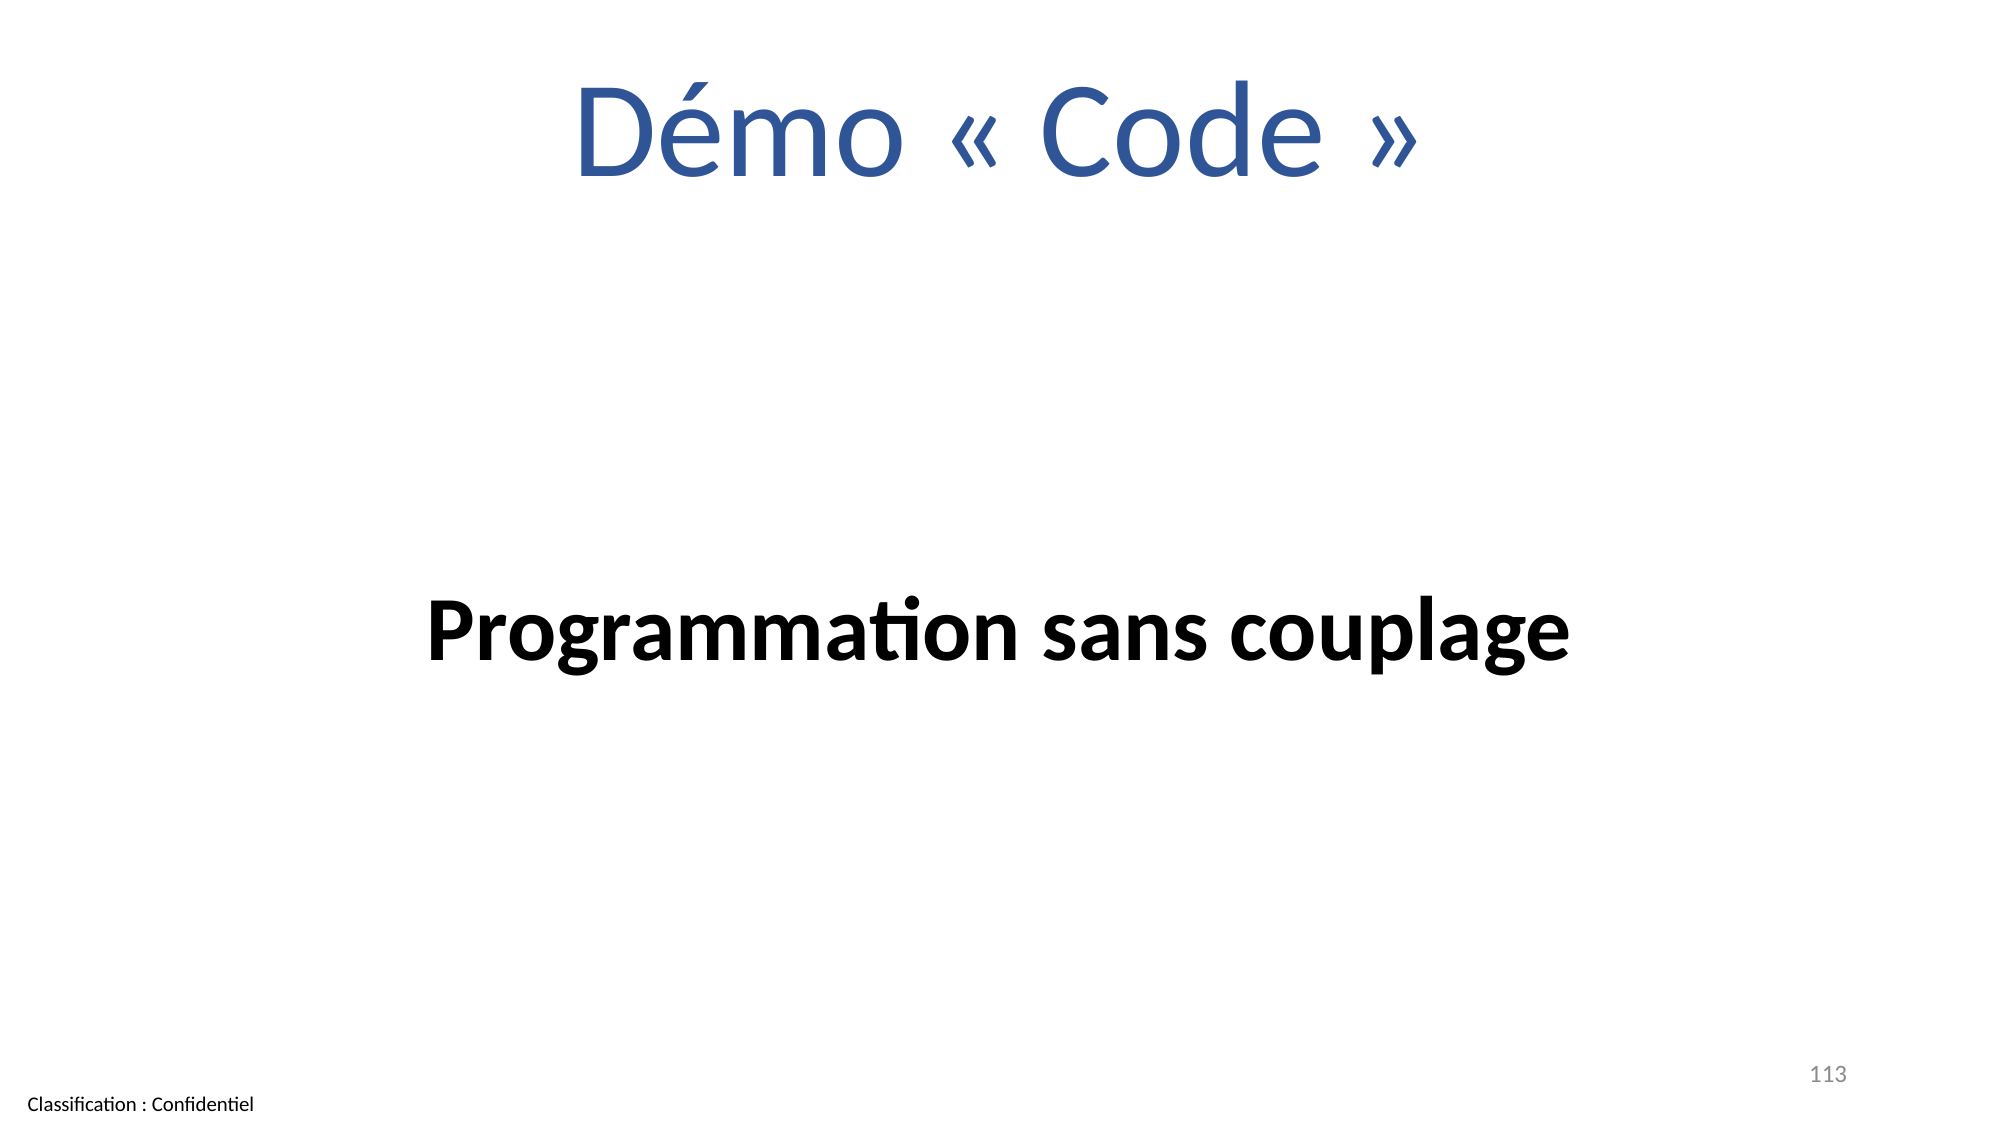

# Démo « Code »

Programmation sans couplage
113